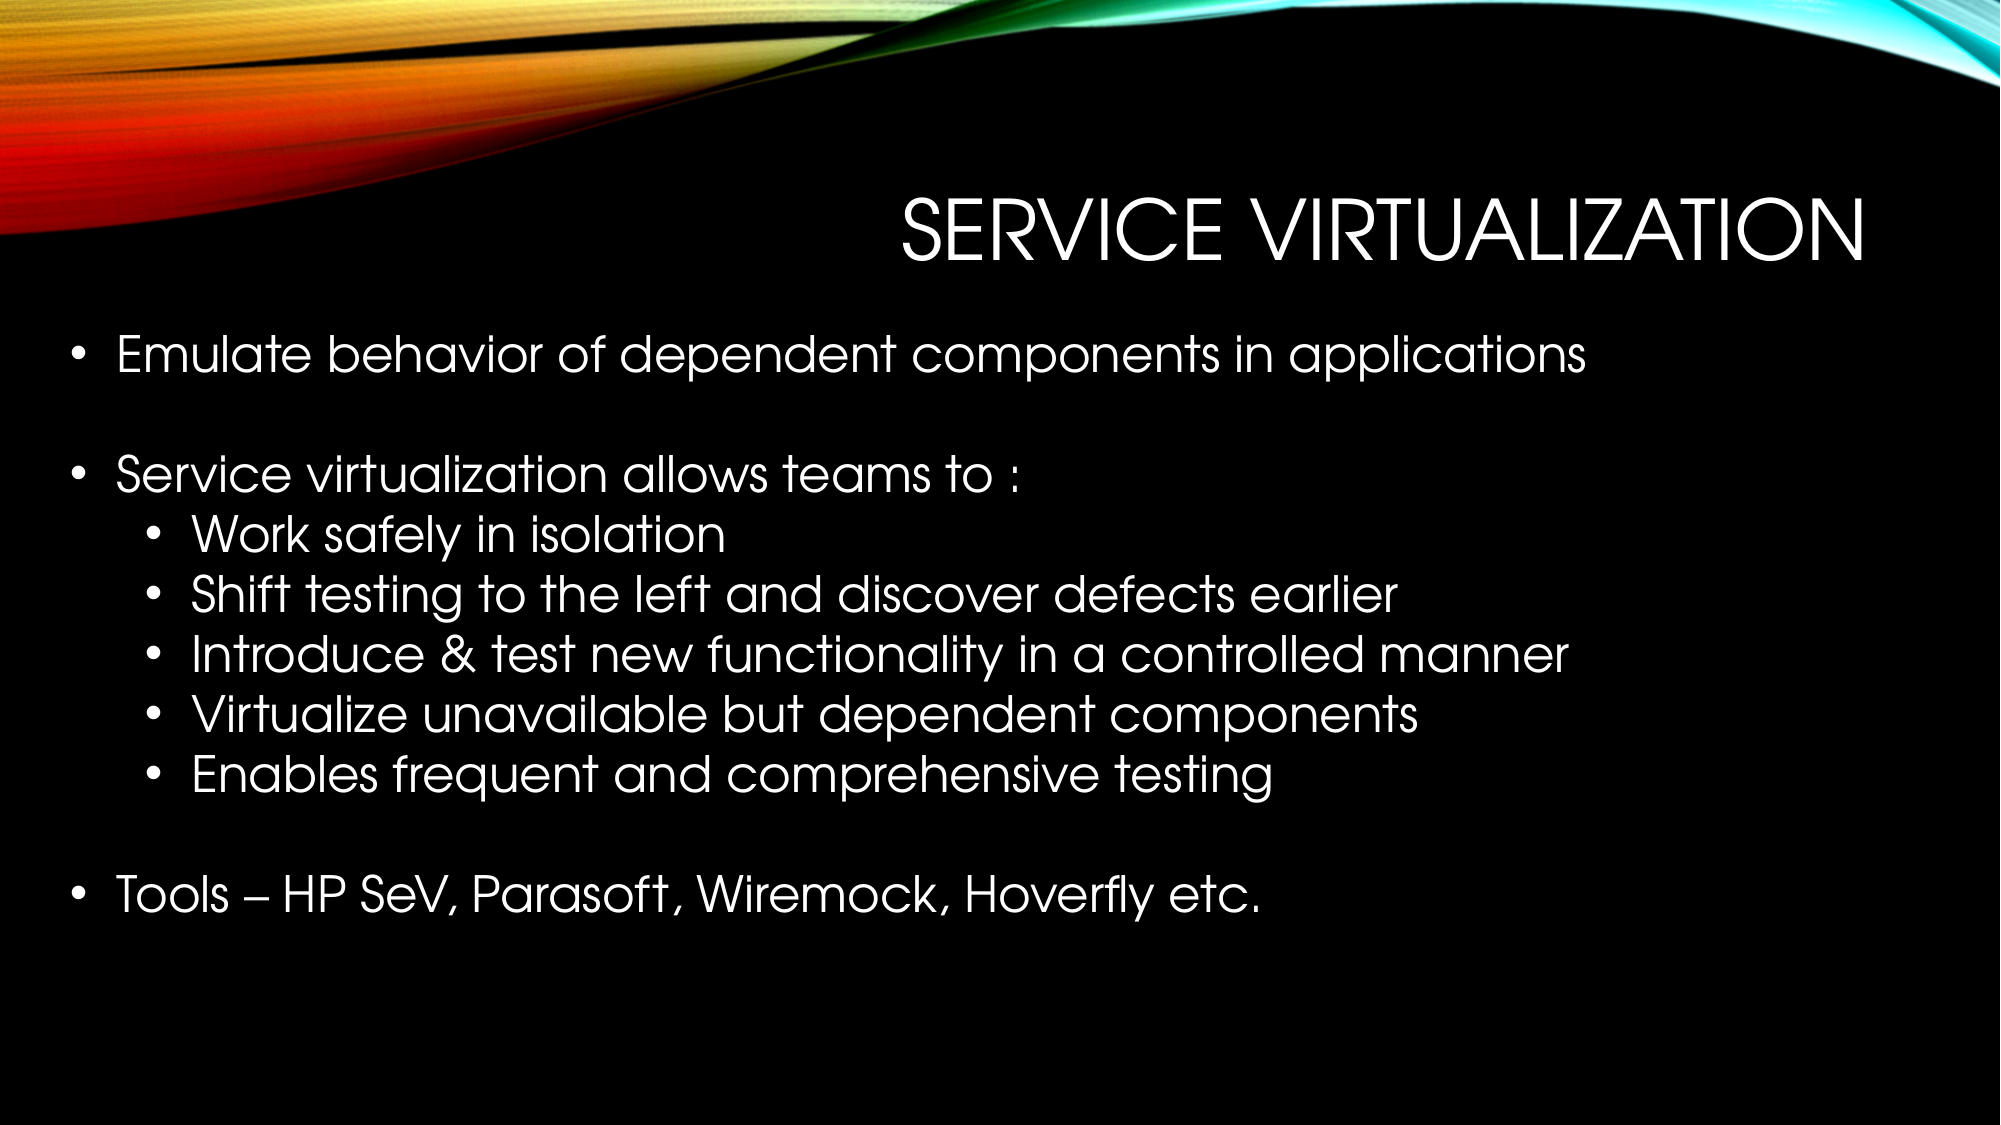

# Service Virtualization
Emulate behavior of dependent components in applications

Service virtualization allows teams to :
Work safely in isolation
Shift testing to the left and discover defects earlier
Introduce & test new functionality in a controlled manner
Virtualize unavailable but dependent components
Enables frequent and comprehensive testing

Tools – HP SeV, Parasoft, Wiremock, Hoverfly etc.